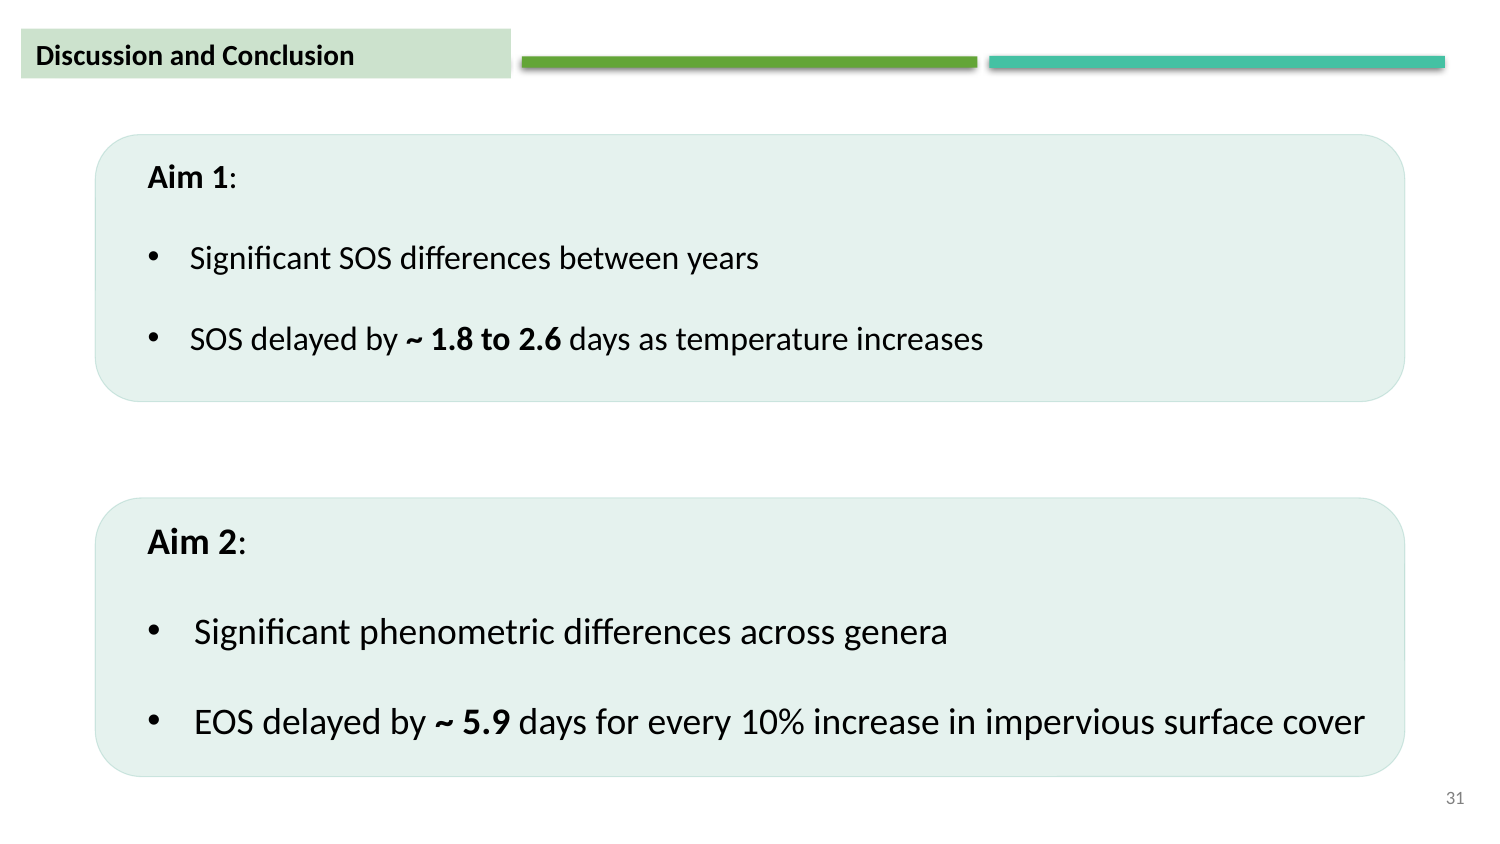

Discussion and Conclusion

Aim 1:

Significant SOS differences between years

SOS delayed by ~ 1.8 to 2.6 days as temperature increases

Aim 2:

Significant phenometric differences across genera

EOS delayed by ~ 5.9 days for every 10% increase in impervious surface cover

31